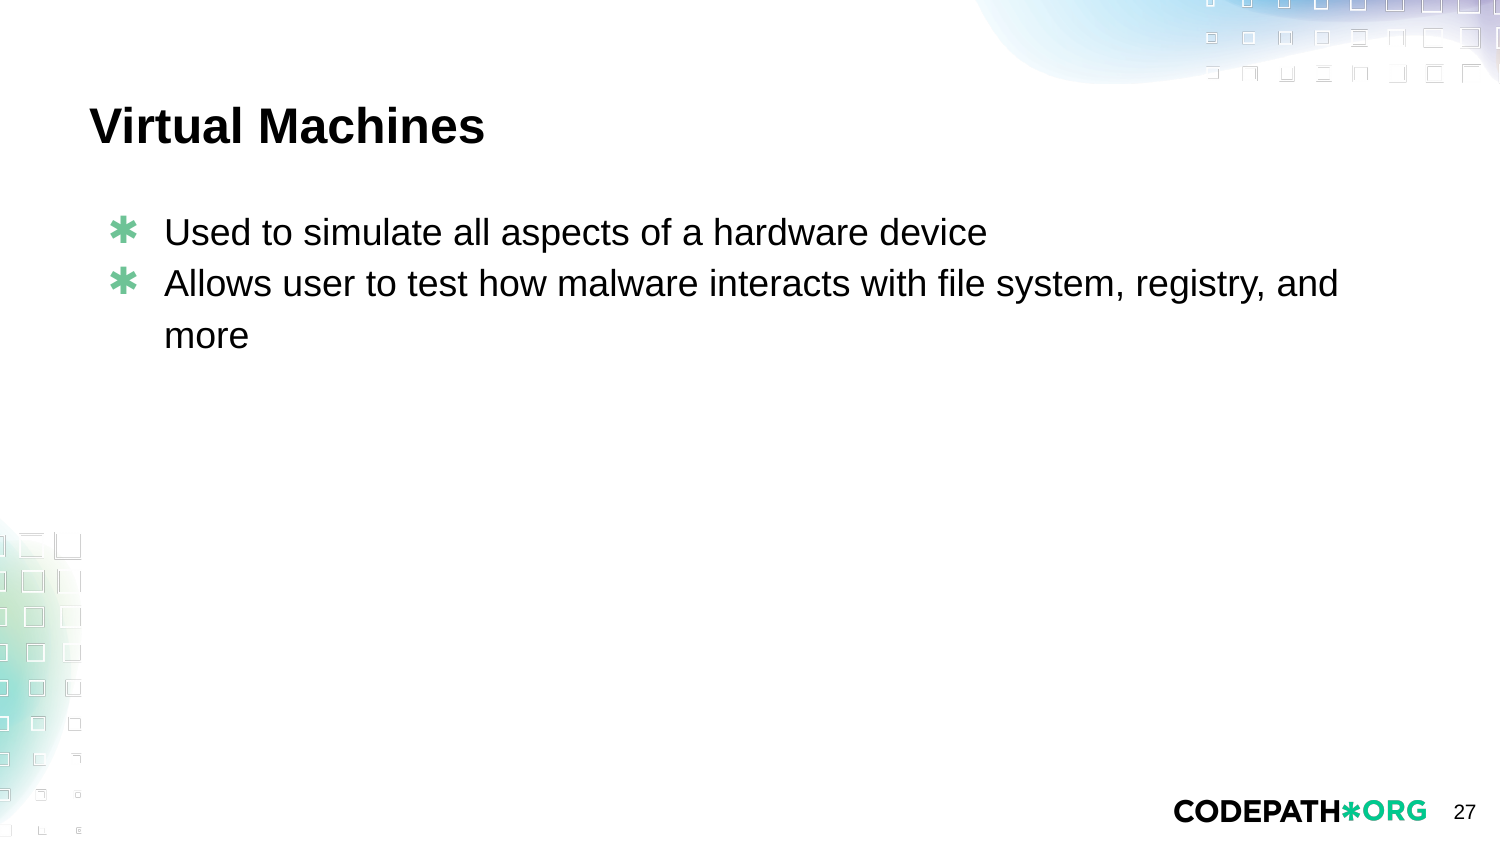

# Virtual Machines
Used to simulate all aspects of a hardware device
Allows user to test how malware interacts with file system, registry, and more
27